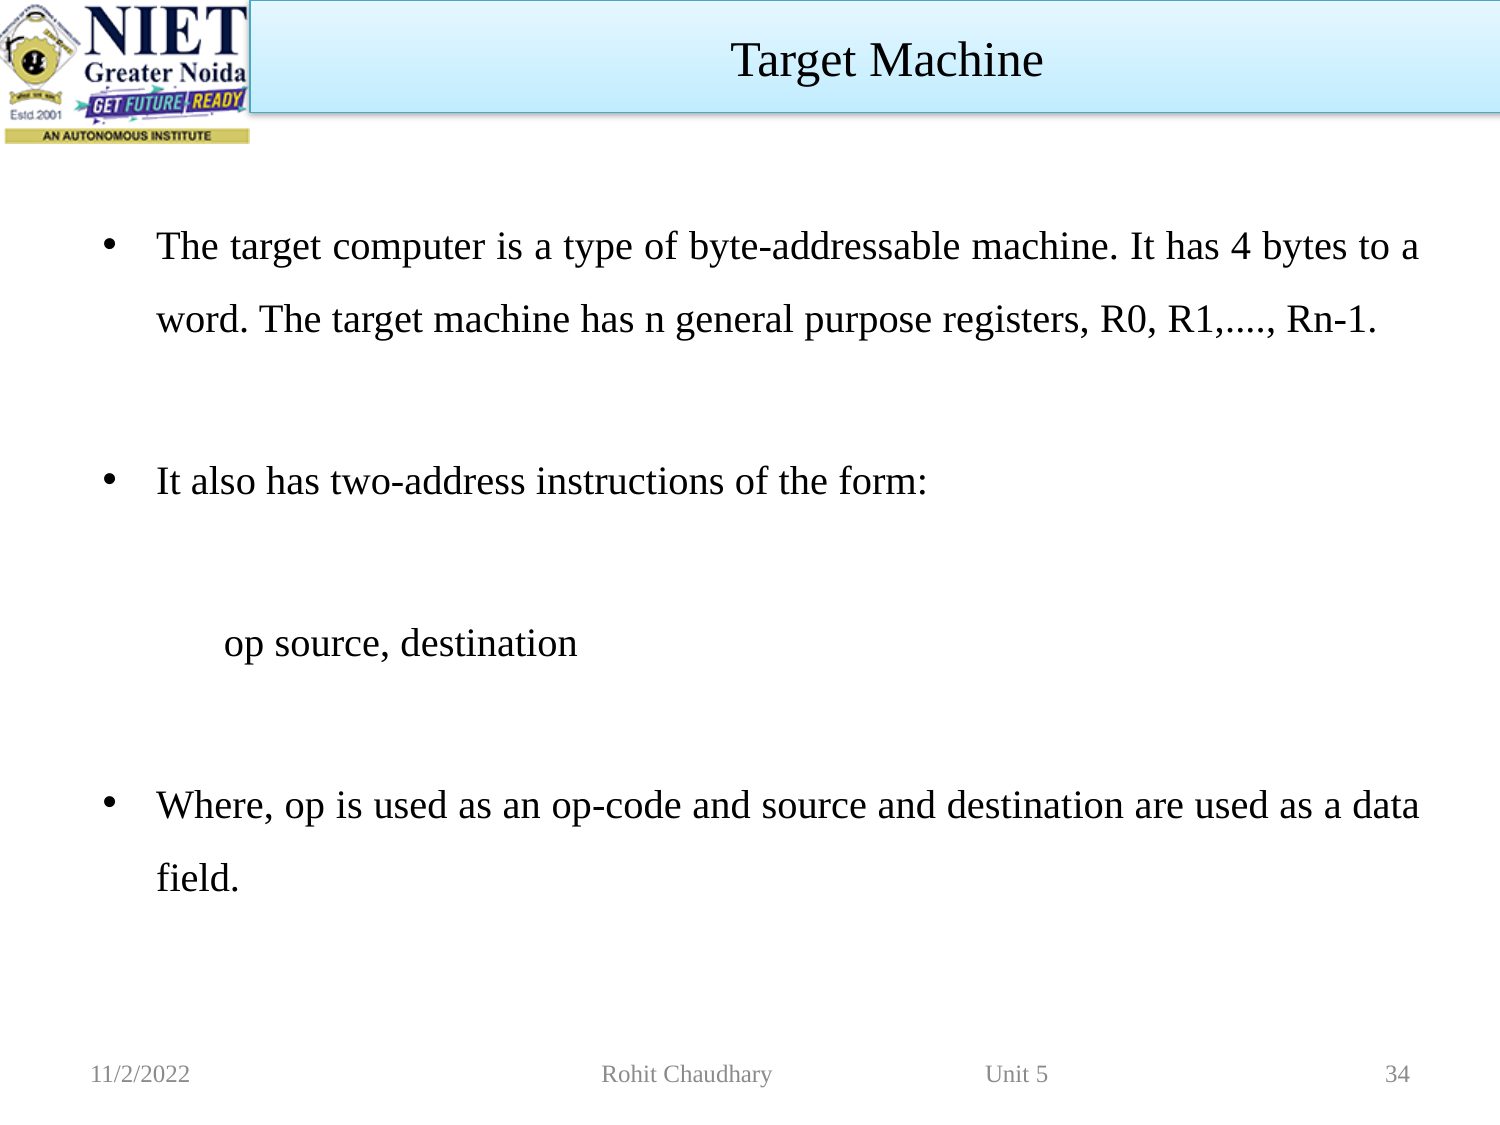

Target Machine
The target computer is a type of byte-addressable machine. It has 4 bytes to a word. The target machine has n general purpose registers, R0, R1,...., Rn-1.

It also has two-address instructions of the form:

			op source, destination

Where, op is used as an op-code and source and destination are used as a data field.

11/2/2022
Rohit Chaudhary                                  Unit 5
34